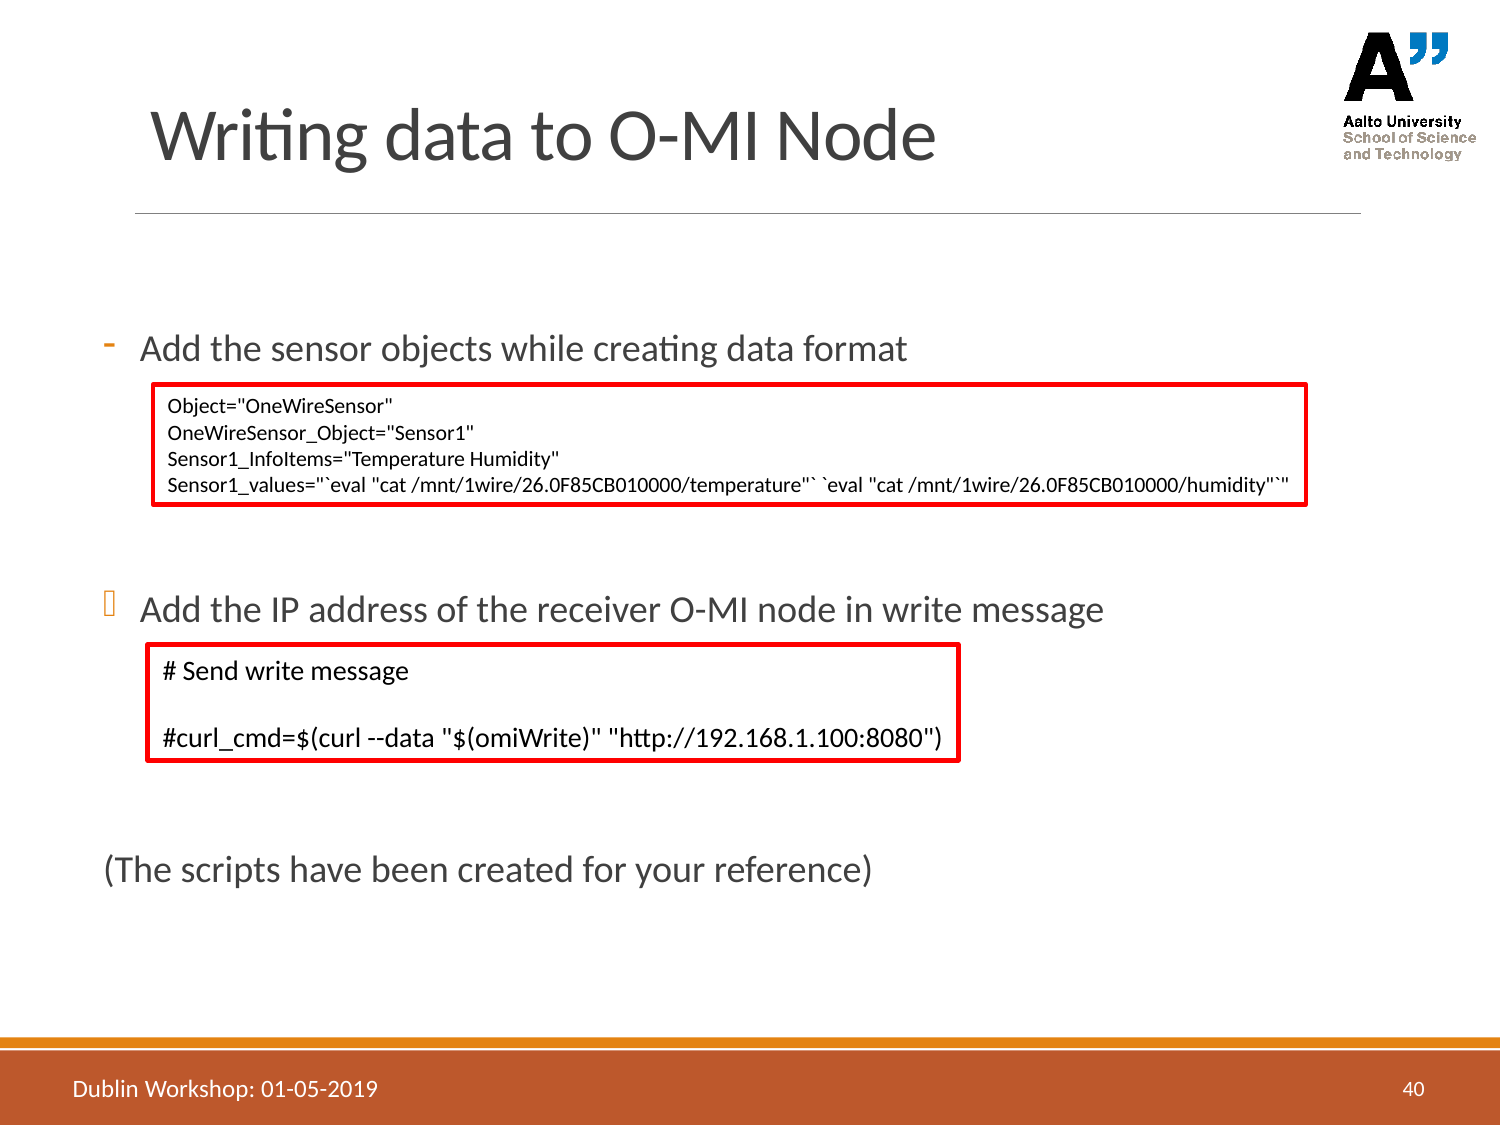

# Writing data to O-MI Node
Add the sensor objects while creating data format

Add the IP address of the receiver O-MI node in write message

(The scripts have been created for your reference)
Object="OneWireSensor"
OneWireSensor_Object="Sensor1"
Sensor1_InfoItems="Temperature Humidity"
Sensor1_values="`eval "cat /mnt/1wire/26.0F85CB010000/temperature"` `eval "cat /mnt/1wire/26.0F85CB010000/humidity"`"
# Send write message

#curl_cmd=$(curl --data "$(omiWrite)" "http://192.168.1.100:8080")
Dublin Workshop: 01-05-2019
40